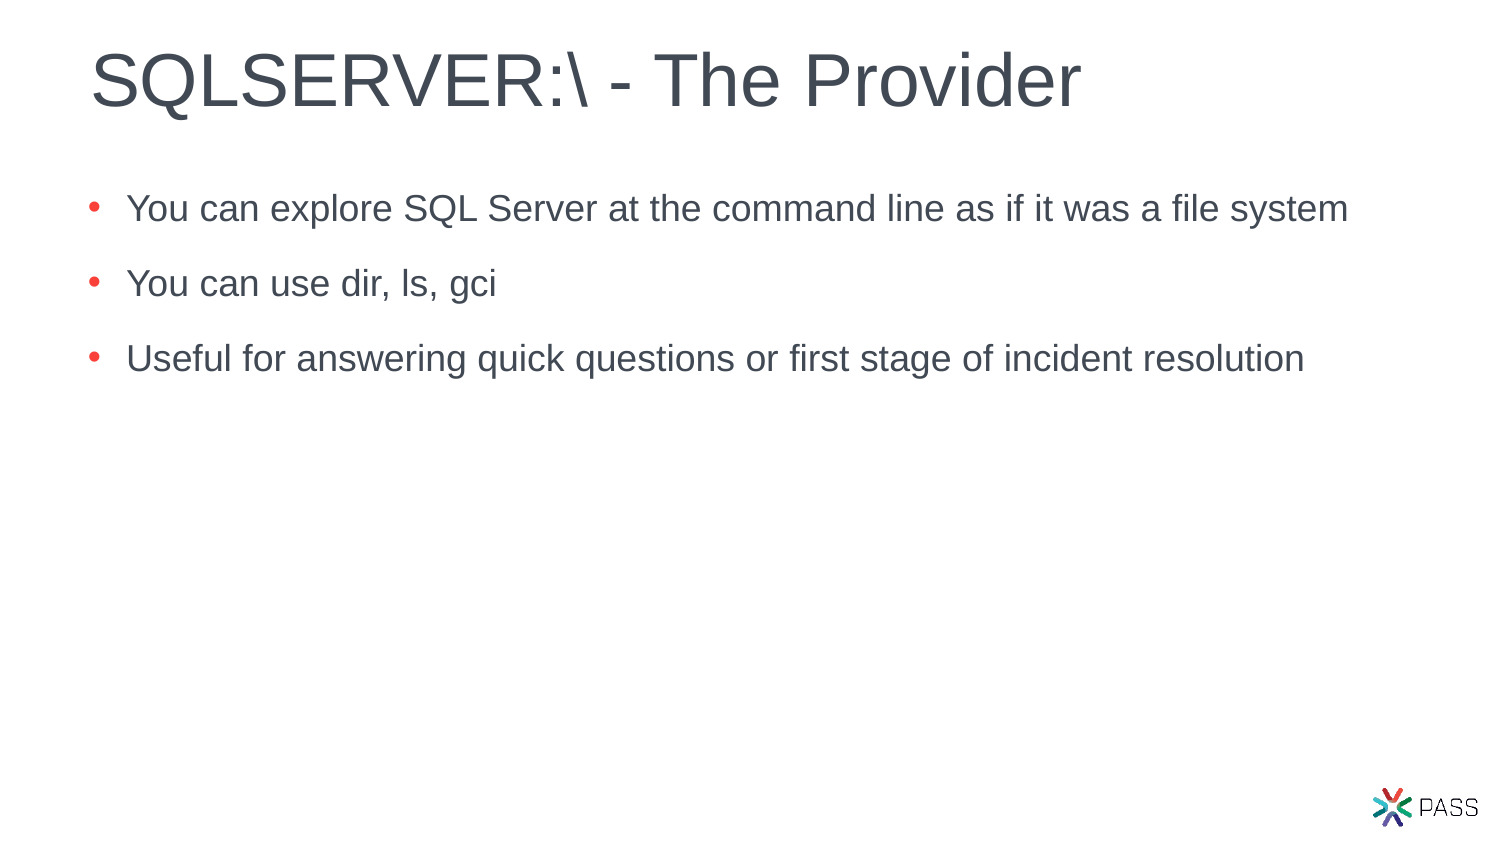

# SQLSERVER:\ - The Provider
You can explore SQL Server at the command line as if it was a file system
You can use dir, ls, gci
Useful for answering quick questions or first stage of incident resolution